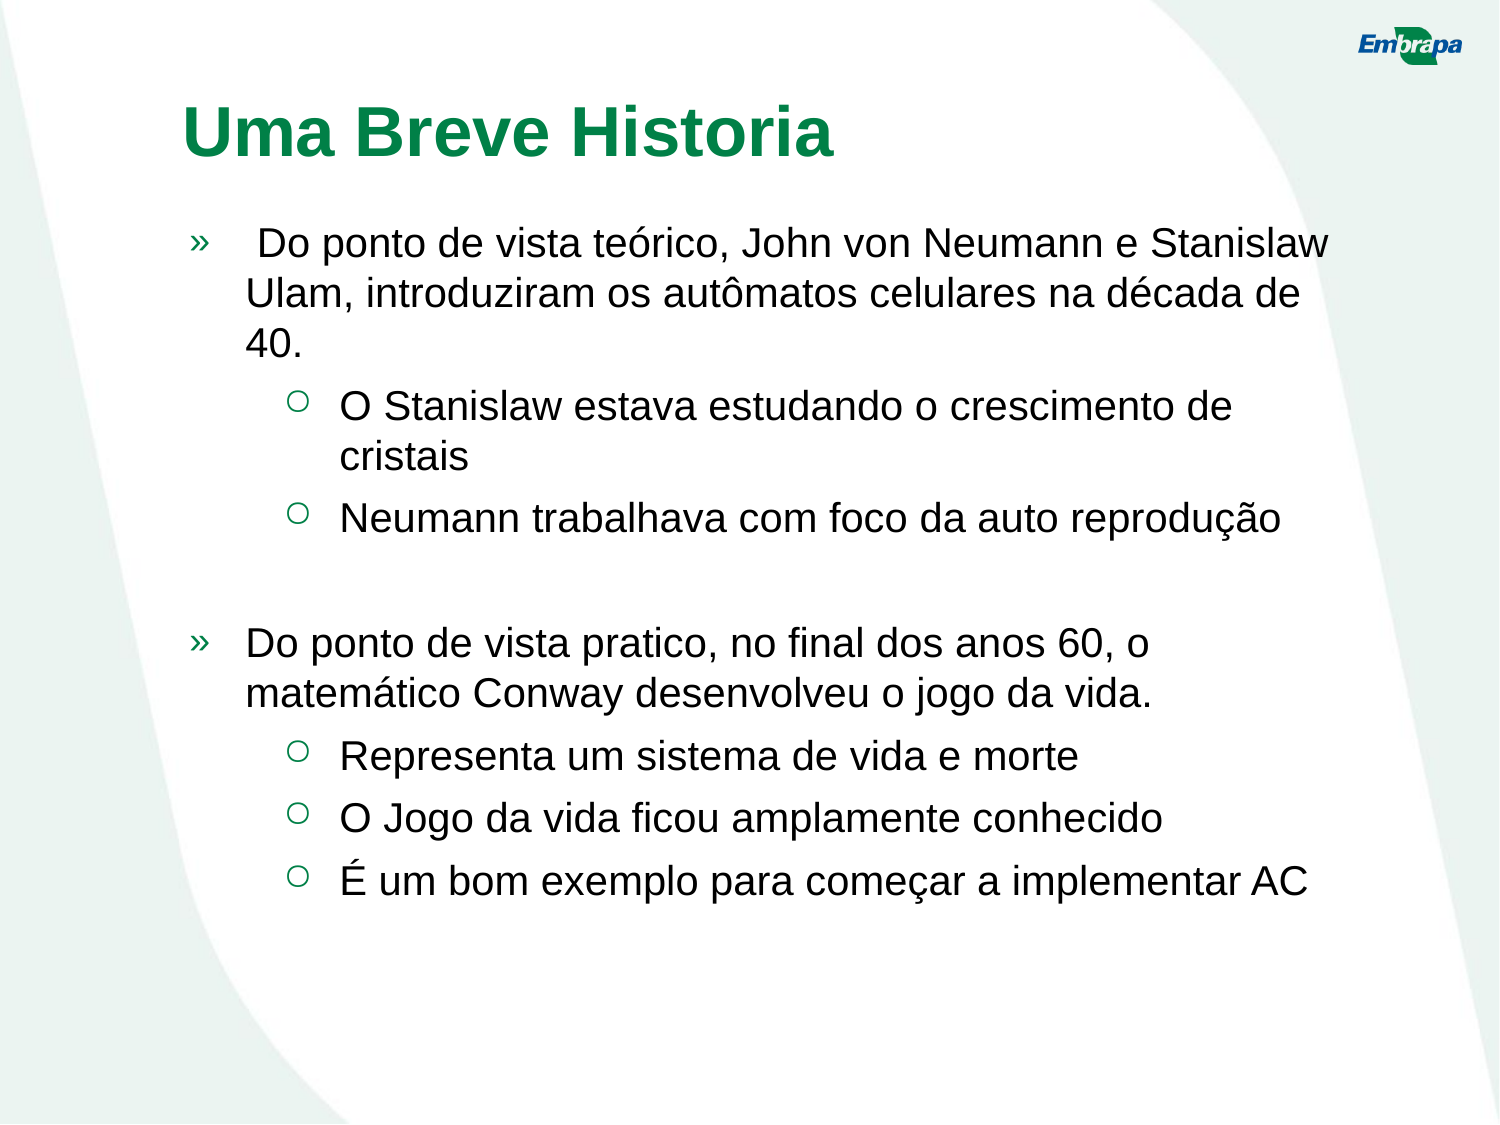

Uma Breve Historia
 Do ponto de vista teórico, John von Neumann e Stanislaw Ulam, introduziram os autômatos celulares na década de 40.
O Stanislaw estava estudando o crescimento de cristais
Neumann trabalhava com foco da auto reprodução

Do ponto de vista pratico, no final dos anos 60, o matemático Conway desenvolveu o jogo da vida.
Representa um sistema de vida e morte
O Jogo da vida ficou amplamente conhecido
É um bom exemplo para começar a implementar AC